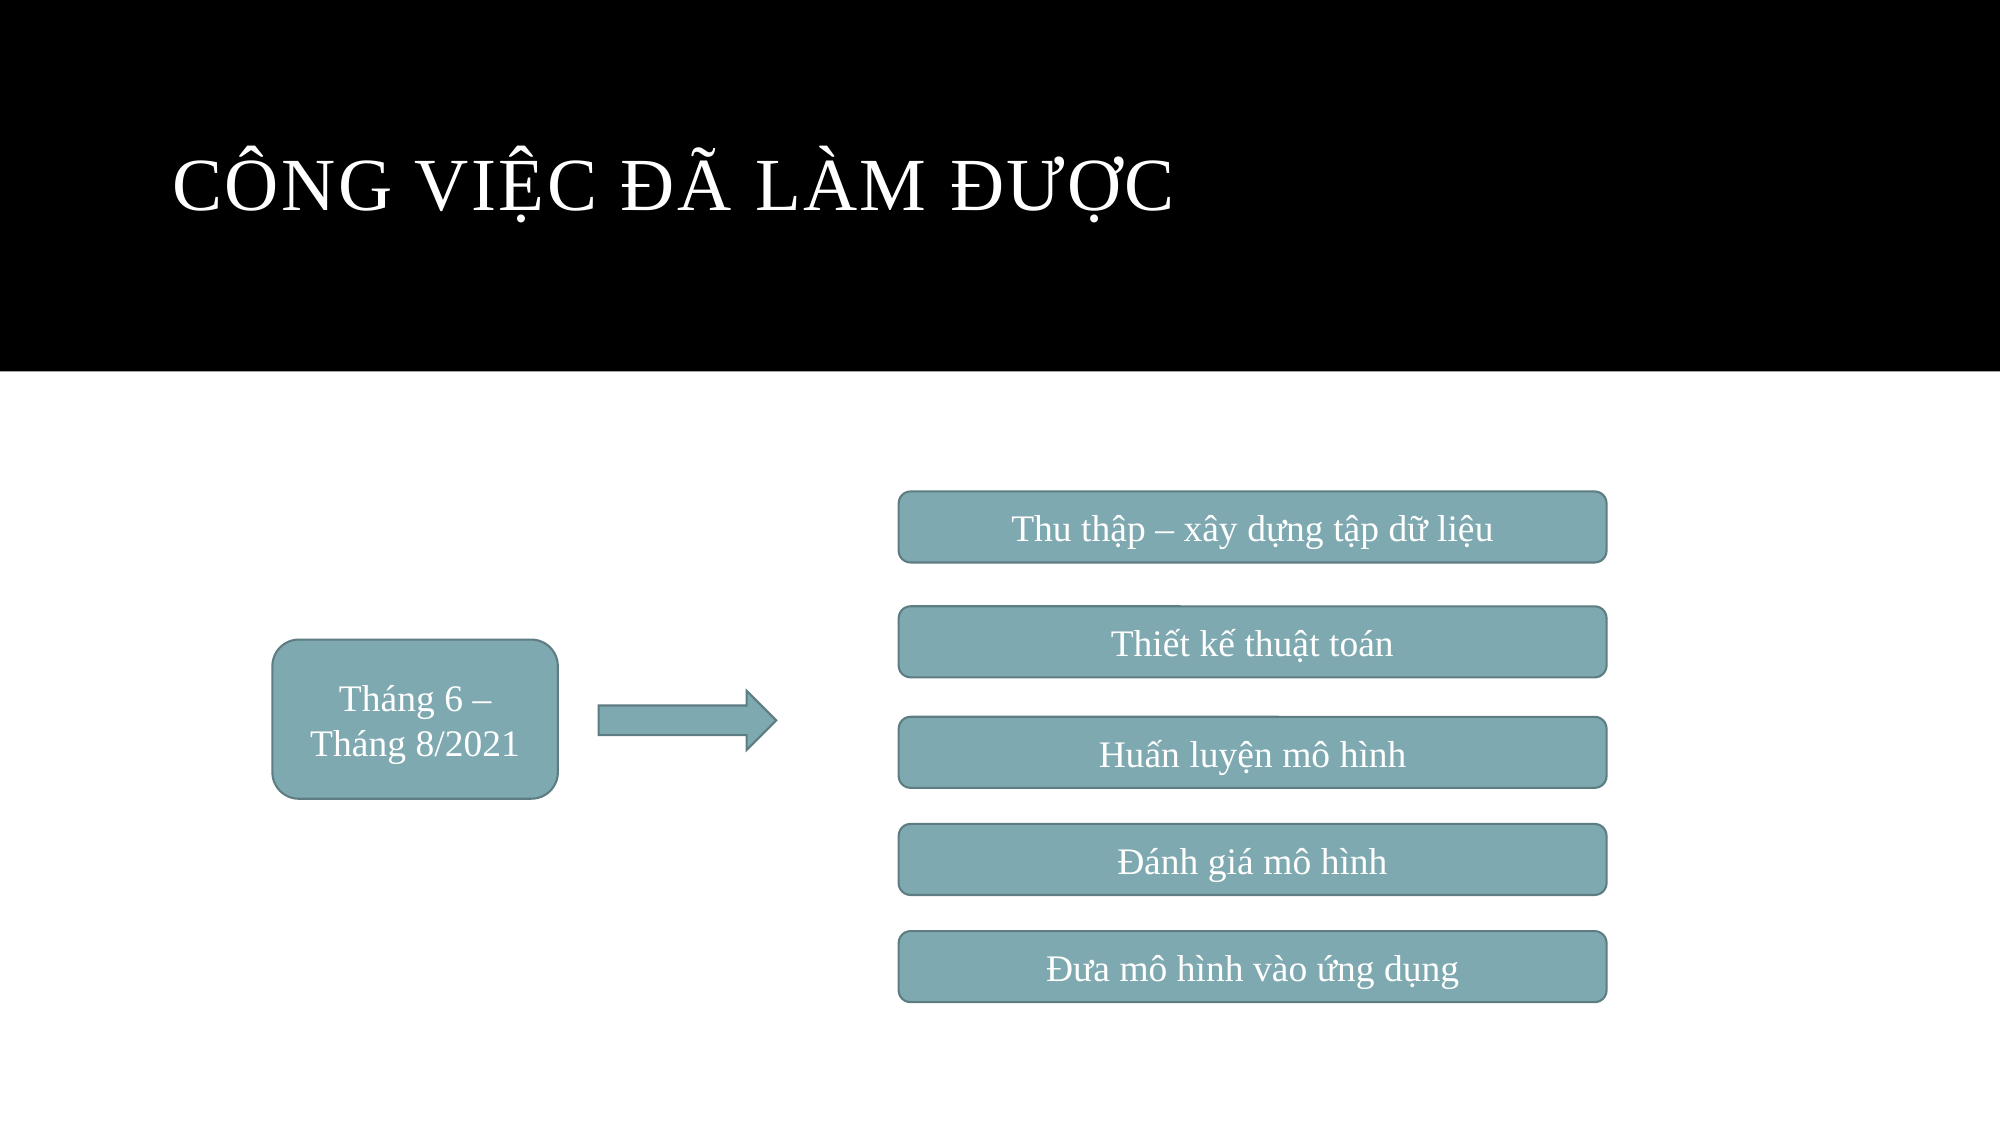

# Công việc đã làm được

Thu thập – xây dựng tập dữ liệu
Thiết kế thuật toán
Tháng 6 – Tháng 8/2021

Huấn luyện mô hình
Đánh giá mô hình
Đưa mô hình vào ứng dụng